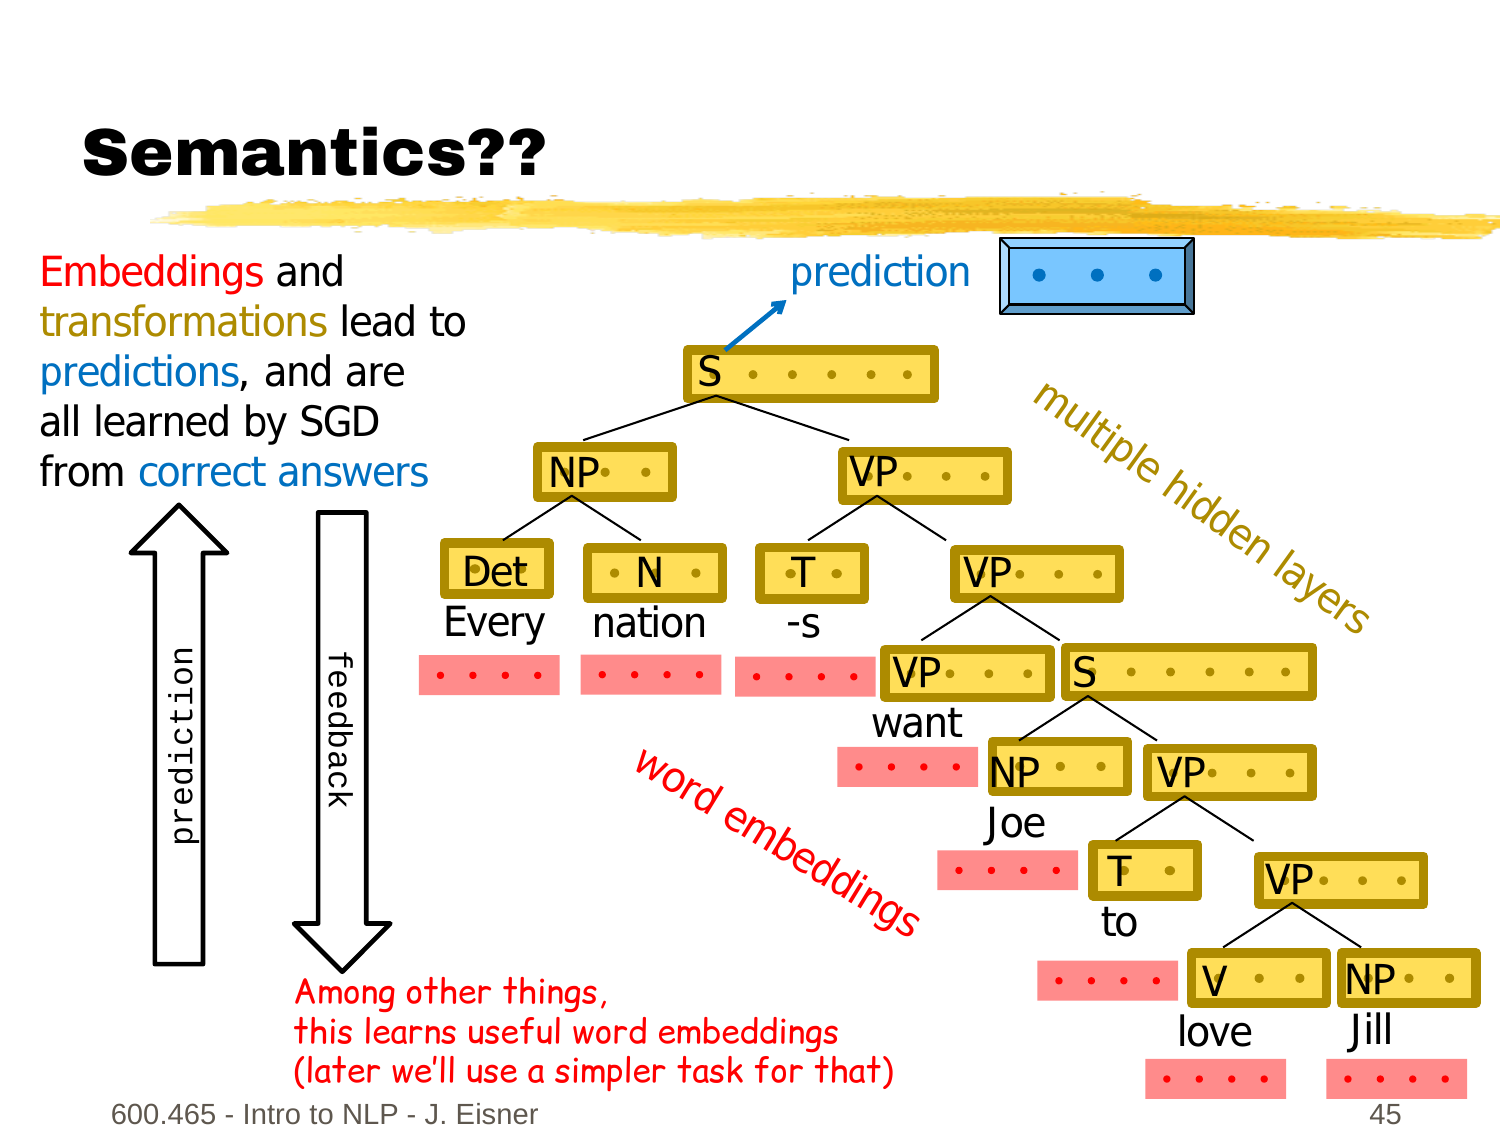

Semantics??
Embeddings and transformations lead to predictions, and are
all learned by SGD
from correct answers
prediction

S

NP

VP

multiple hidden layers

Det
Every
N
nation
T
-s
VP

VP
want
S

prediction
feedback

NP
Joe
VP

word embeddings
T
to

VP

NP
Jill
V
love

Among other things,
this learns useful word embeddings
(later we’ll use a simpler task for that)

600.465 - Intro to NLP - J. Eisner
45